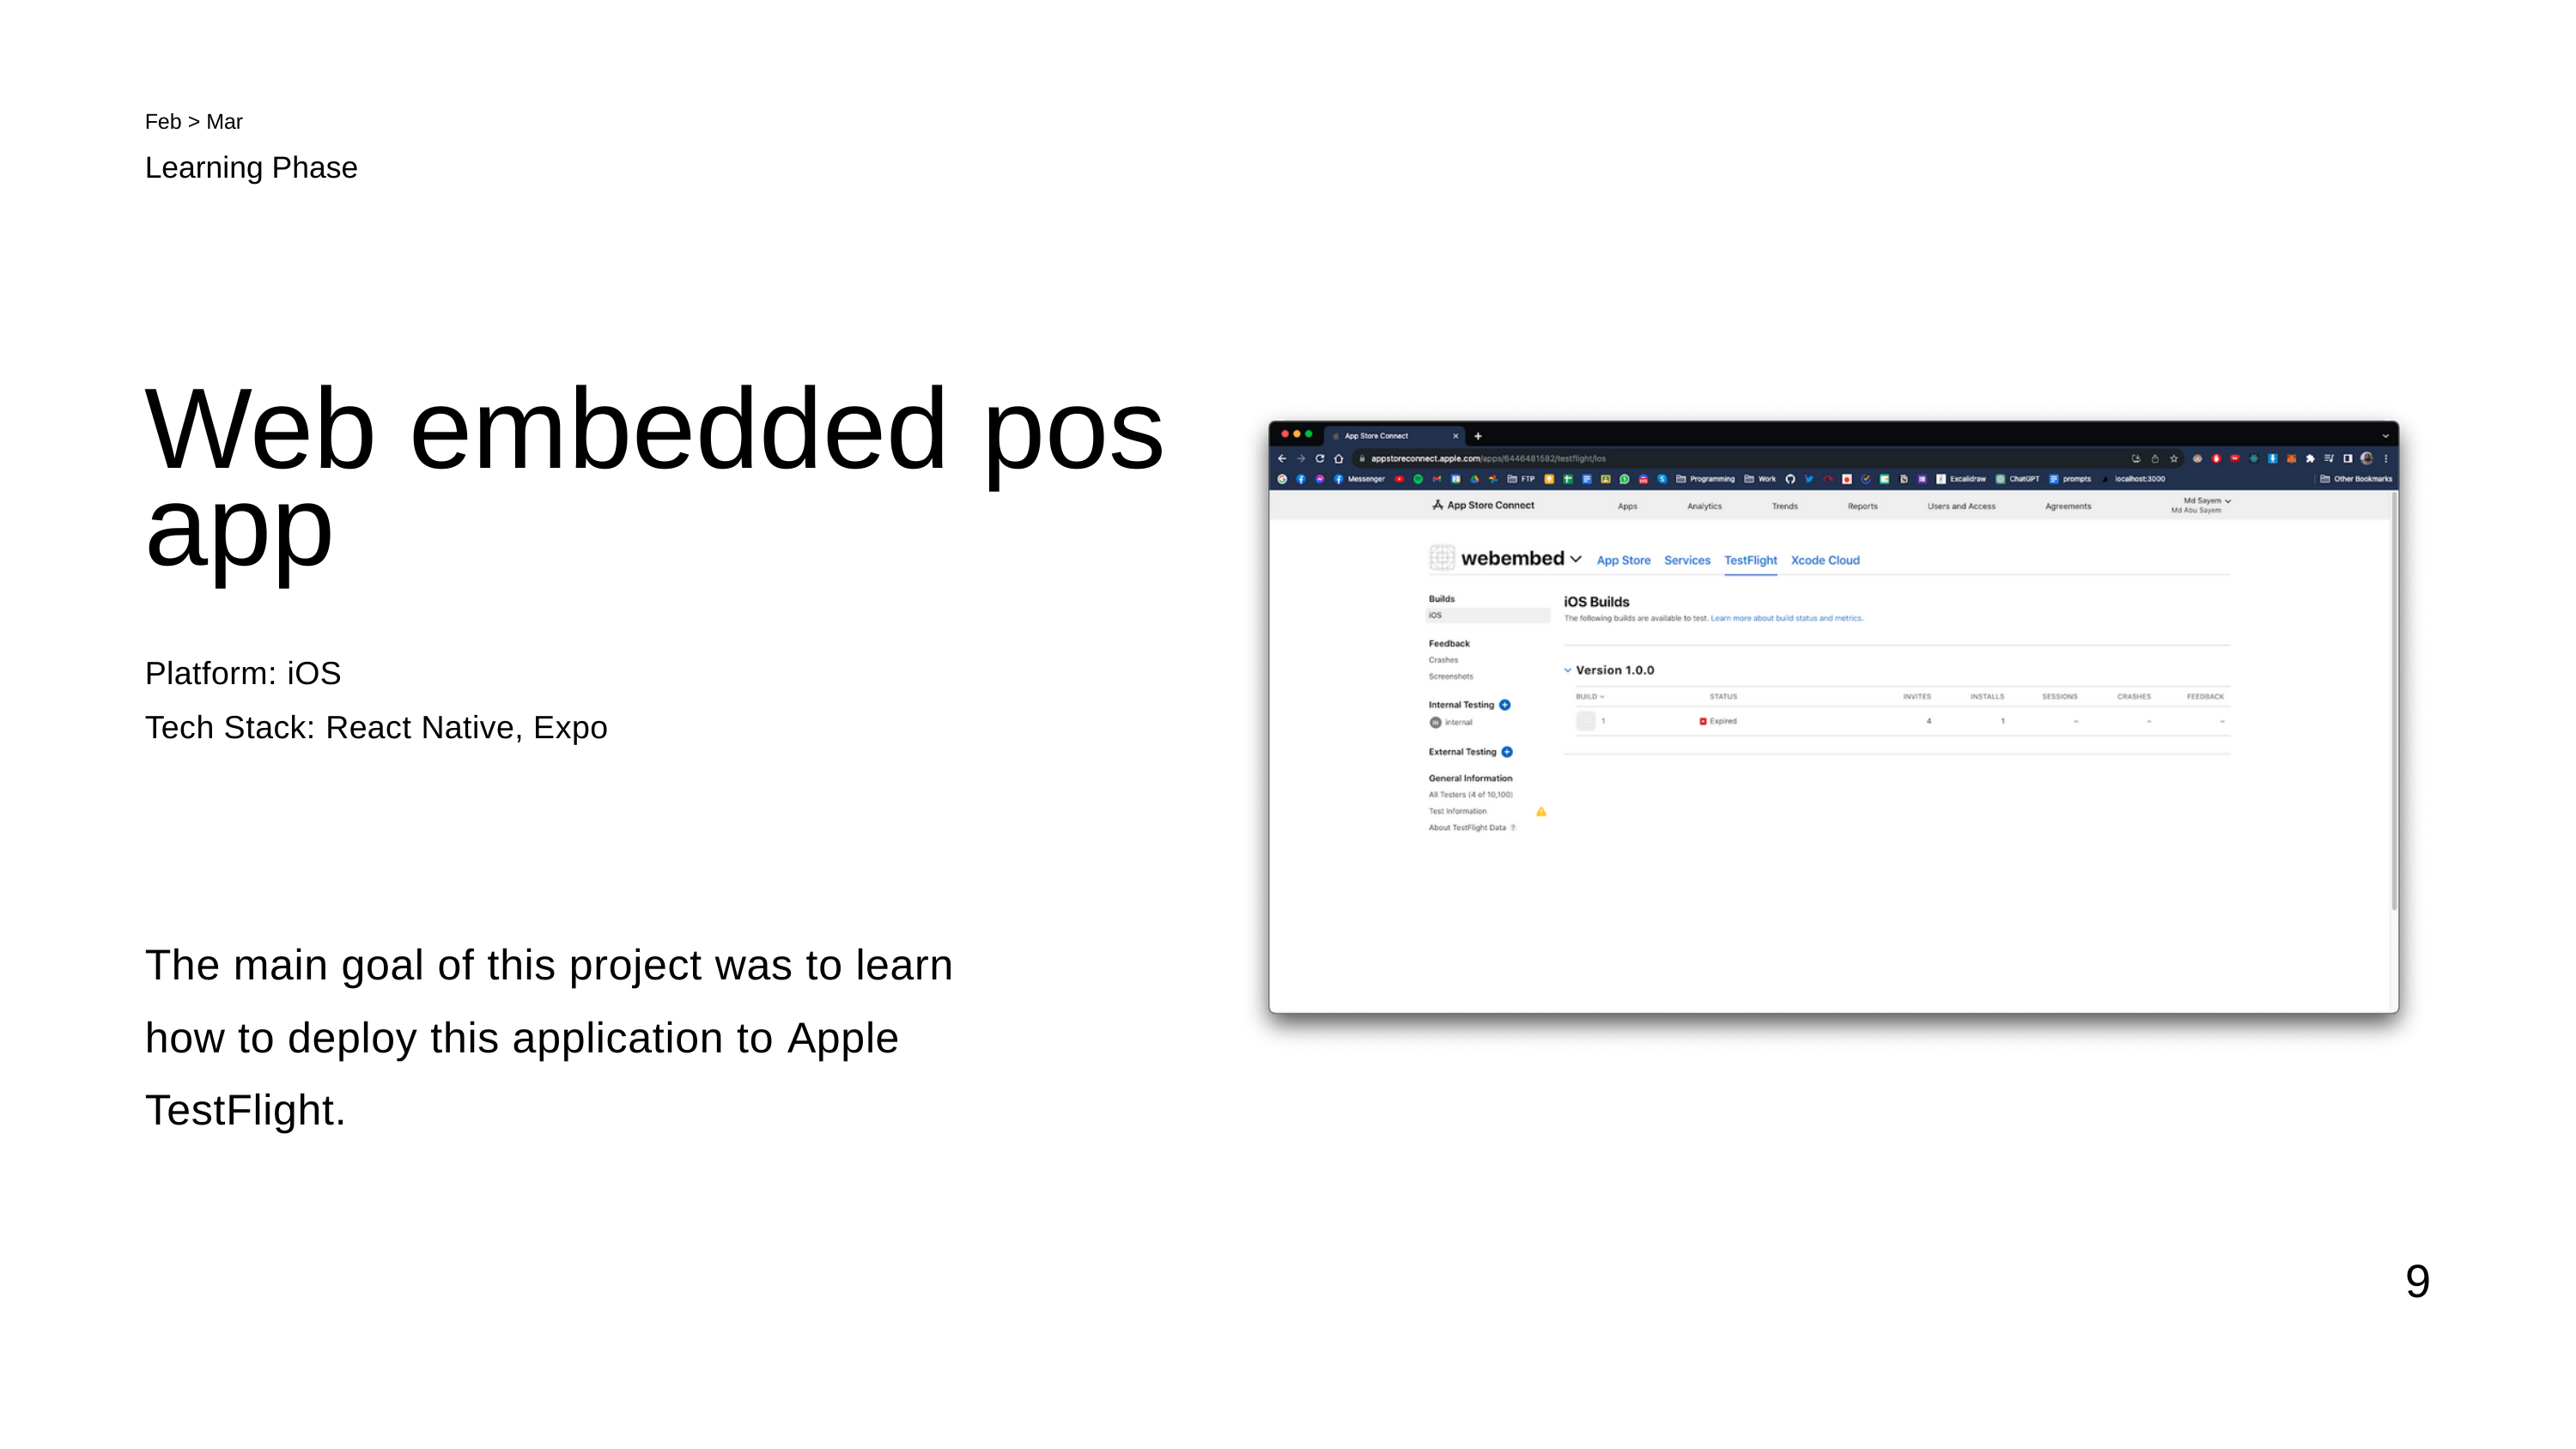

Feb > Mar
Learning Phase
Web embedded pos app
Platform: iOS
Tech Stack: React Native, Expo

The main goal of this project was to learn how to deploy this application to Apple TestFlight.
9